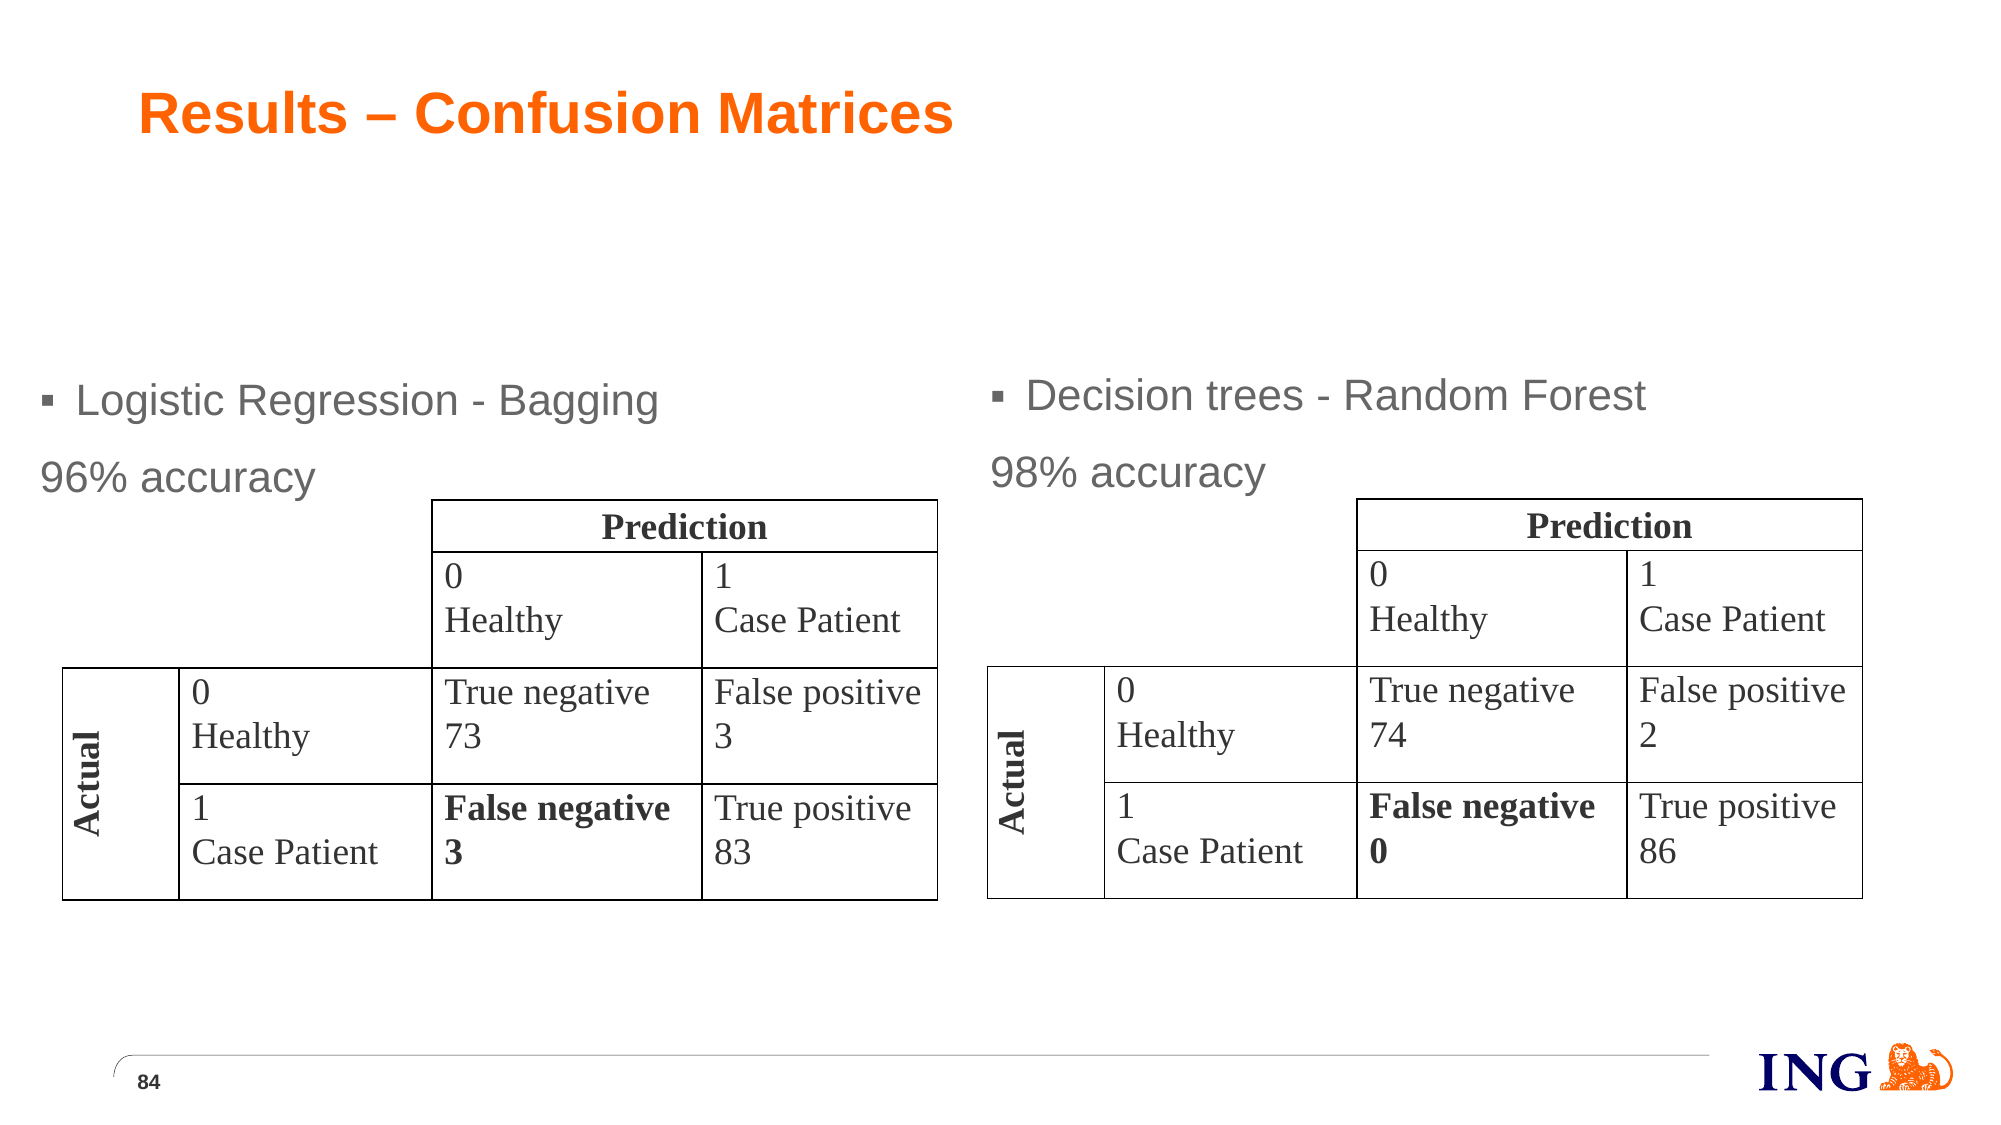

# Results – Confusion Matrices
Decision trees - Random Forest
98% accuracy
Logistic Regression - Bagging
96% accuracy
|  |  | Prediction |  |
| --- | --- | --- | --- |
|  |  | 0 Healthy | 1 Case Patient |
| Actual | 0 Healthy | True negative 74 | False positive 2 |
|  | 1 Case Patient | False negative 0 | True positive 86 |
|  |  | Prediction |  |
| --- | --- | --- | --- |
|  |  | 0 Healthy | 1 Case Patient |
| Actual | 0 Healthy | True negative 73 | False positive 3 |
|  | 1 Case Patient | False negative 3 | True positive 83 |
84